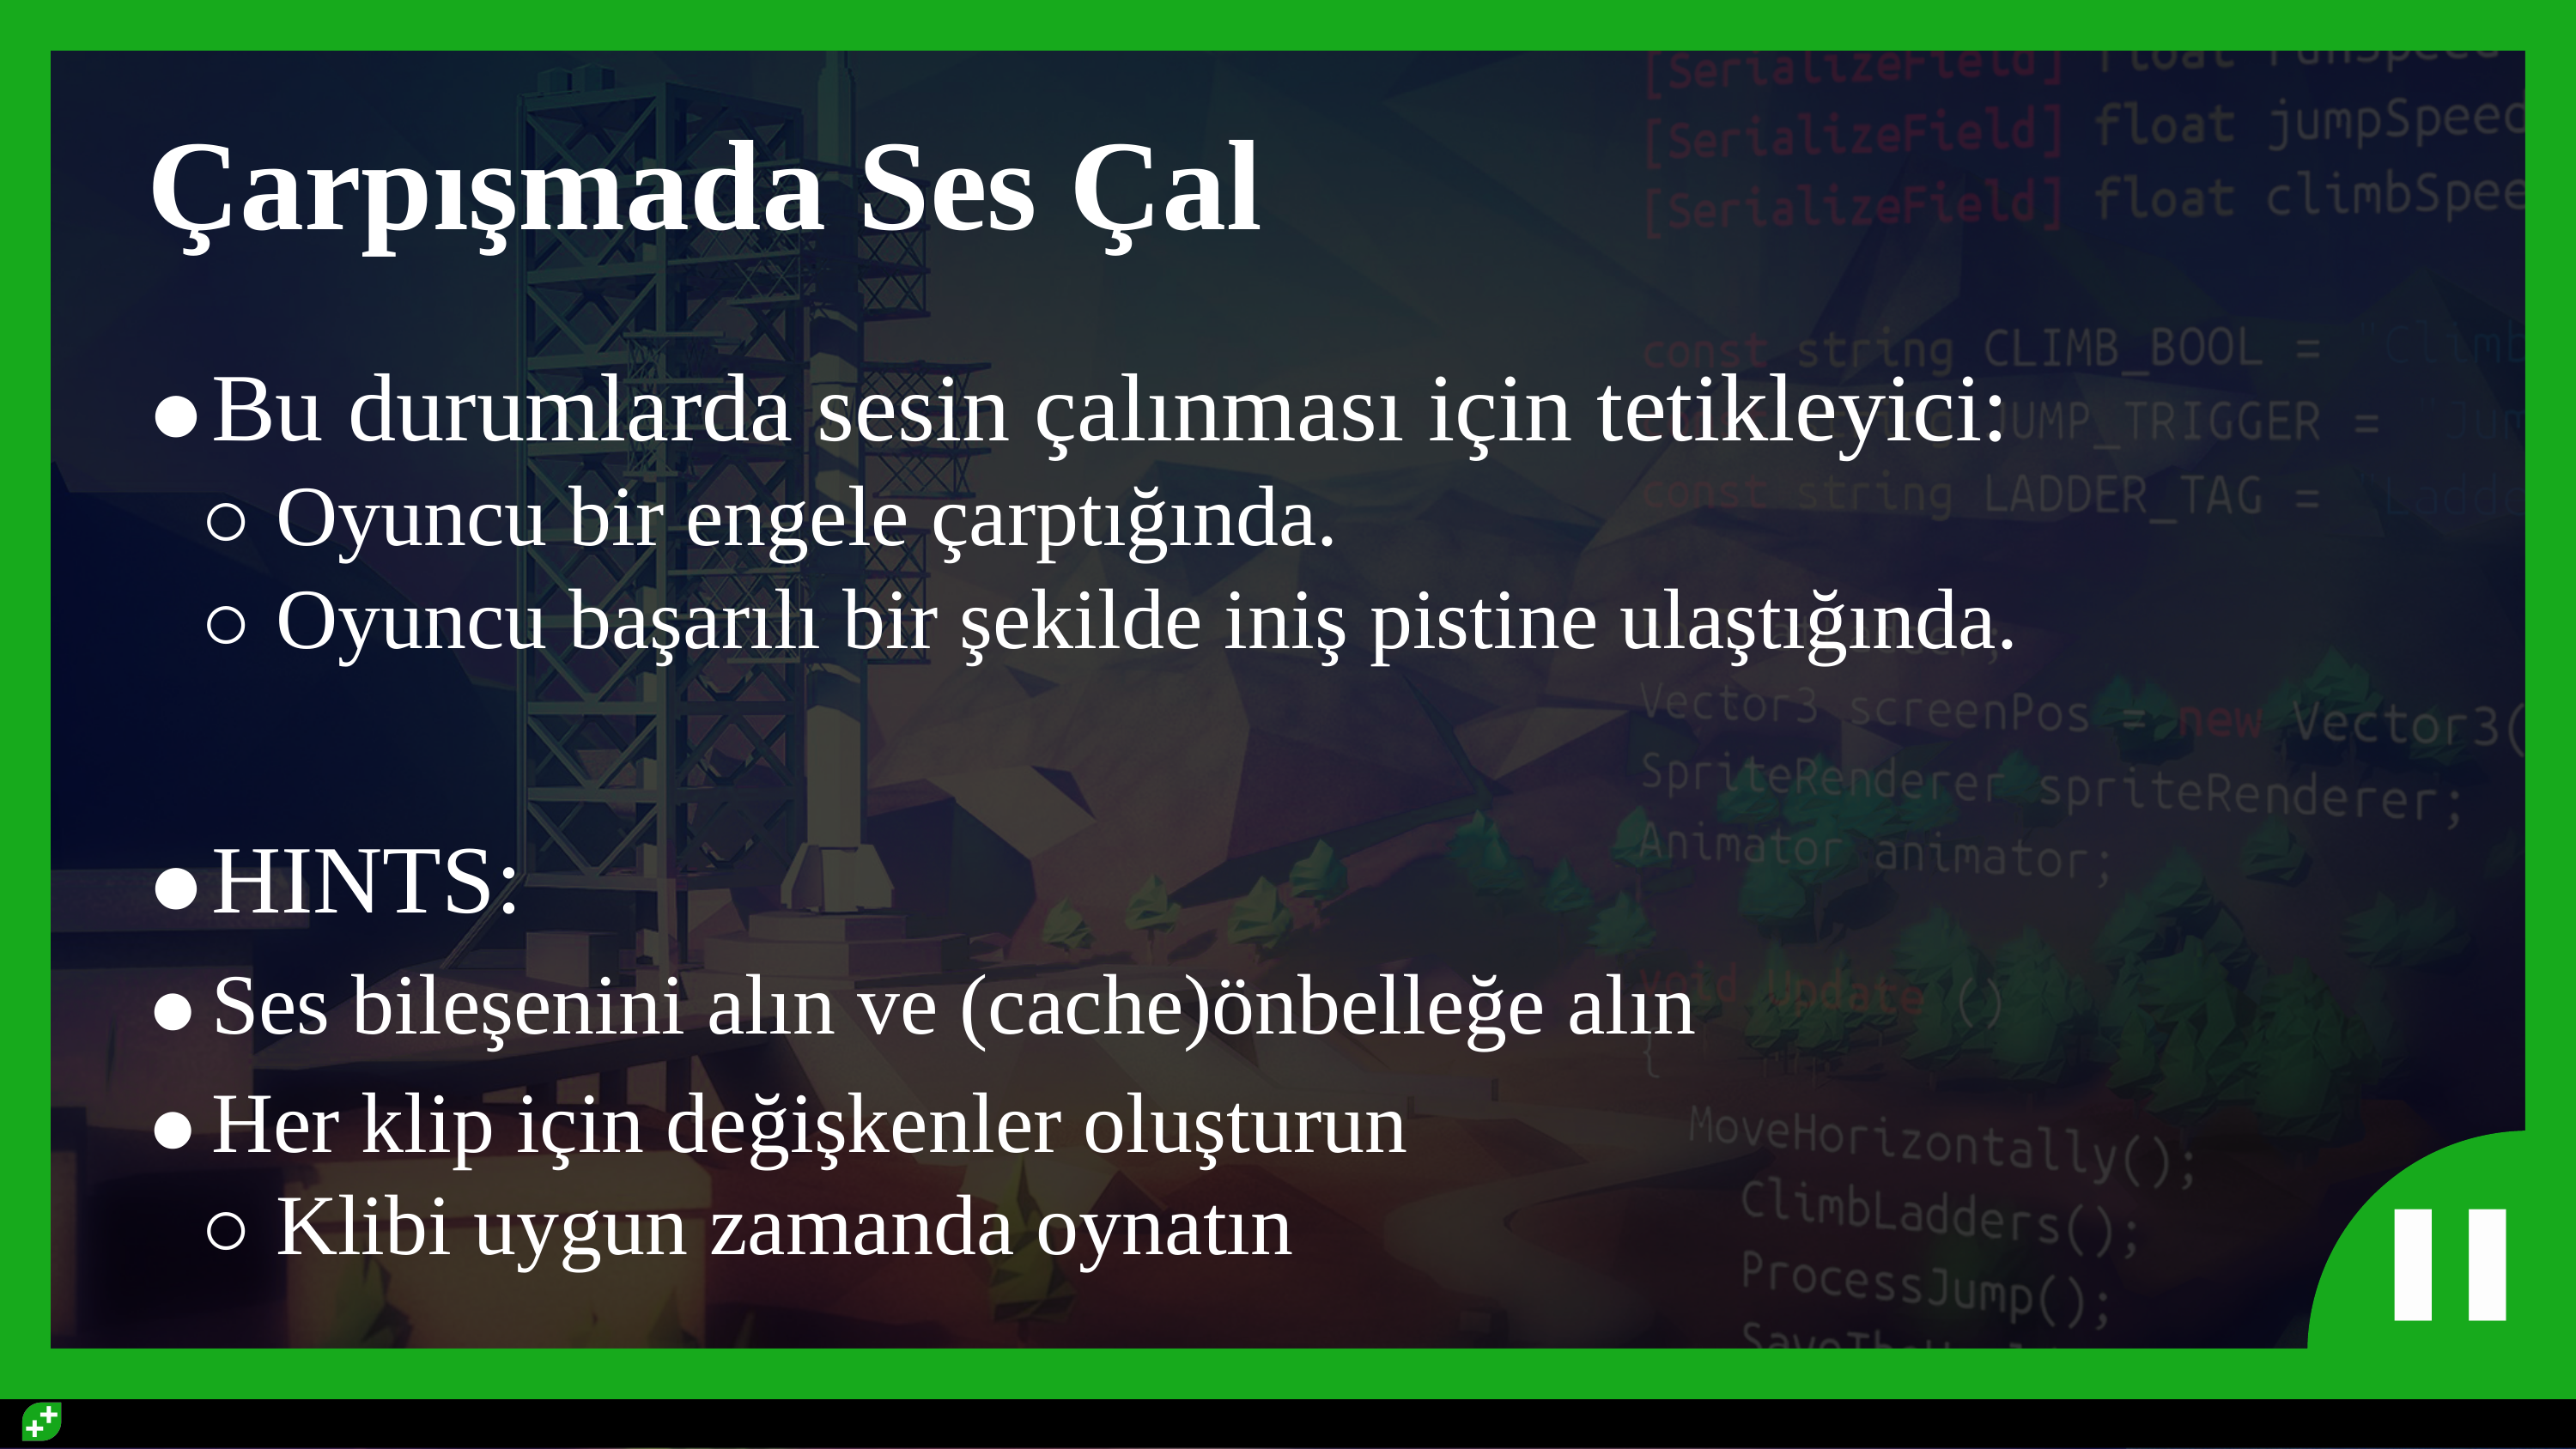

# Çarpışmada Ses Çal
Bu durumlarda sesin çalınması için tetikleyici:
Oyuncu bir engele çarptığında.
Oyuncu başarılı bir şekilde iniş pistine ulaştığında.

HINTS:
Ses bileşenini alın ve (cache)önbelleğe alın
Her klip için değişkenler oluşturun
Klibi uygun zamanda oynatın